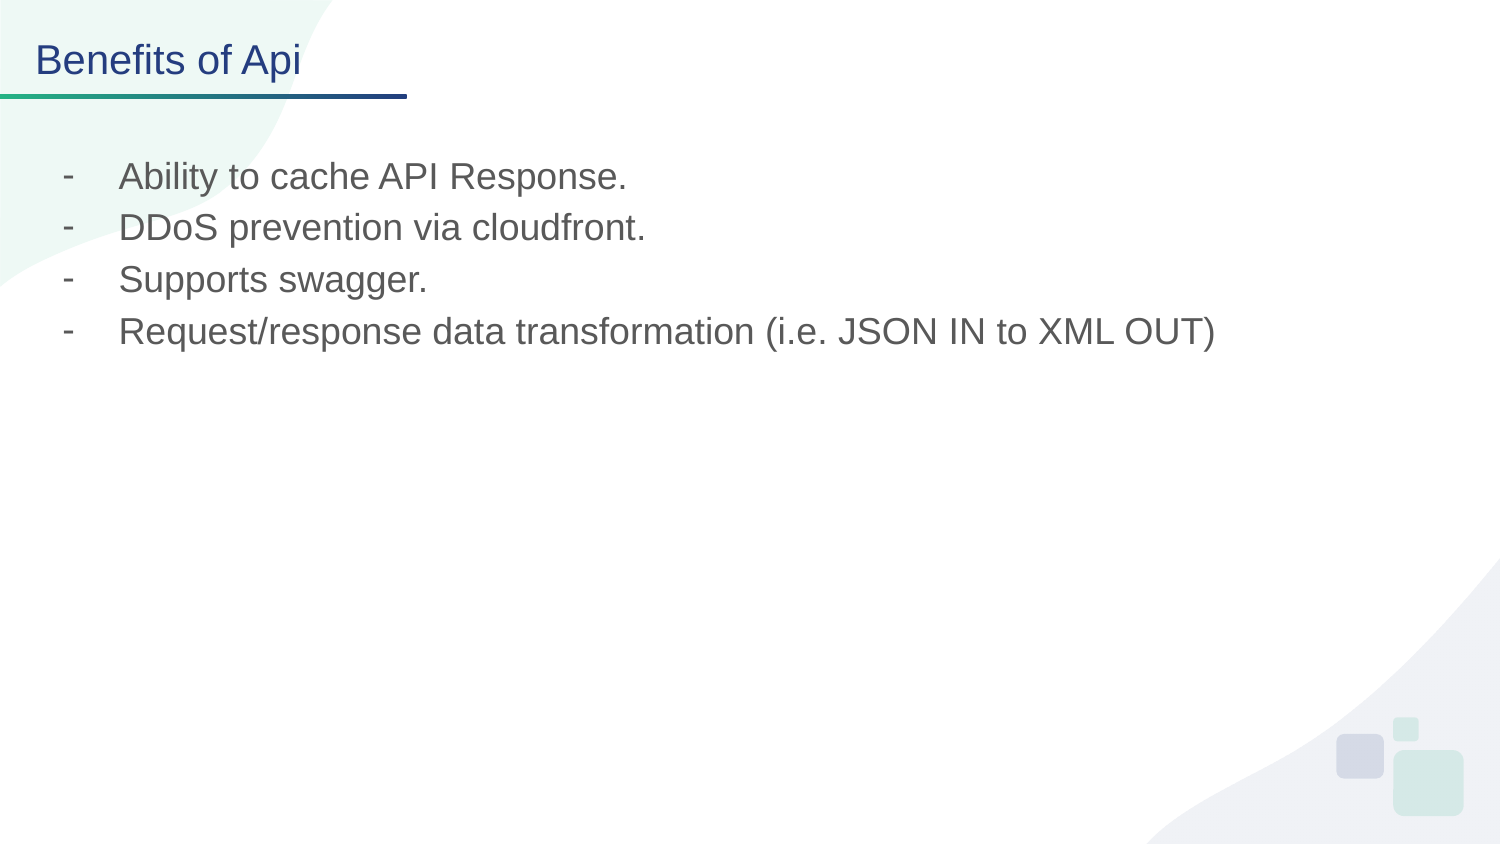

Benefits of Api

Ability to cache API Response.
DDoS prevention via cloudfront.
Supports swagger.
Request/response data transformation (i.e. JSON IN to XML OUT)